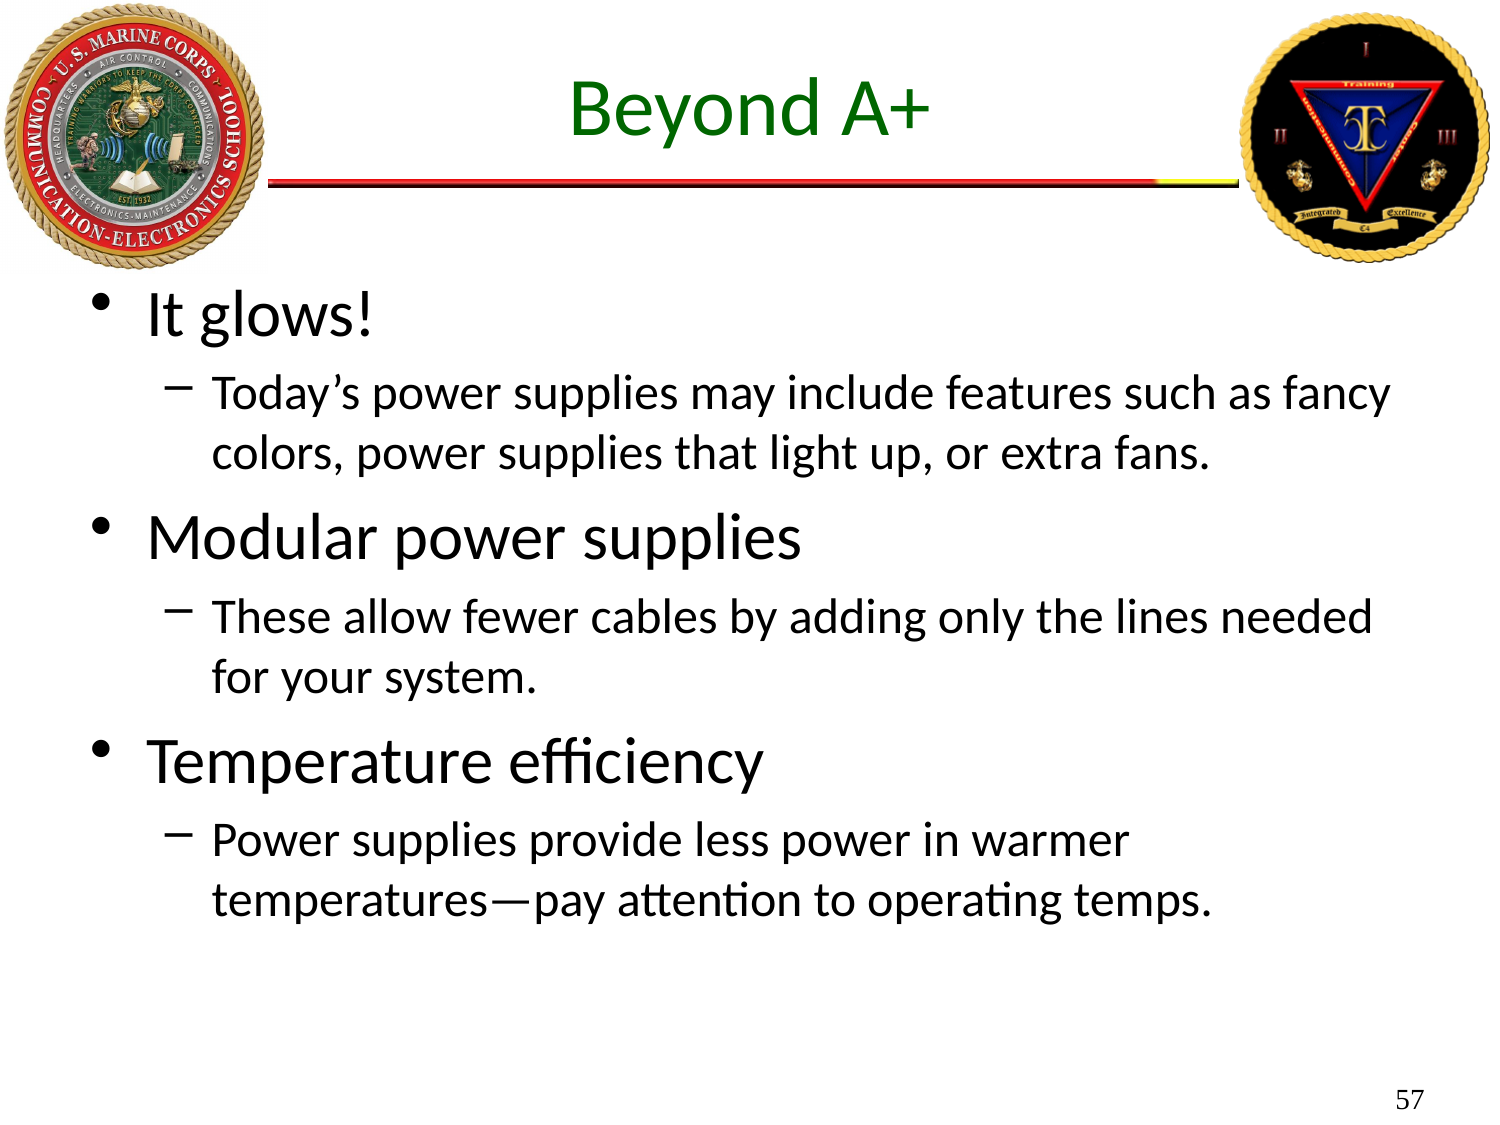

# Beyond A+
It glows!
Today’s power supplies may include features such as fancy colors, power supplies that light up, or extra fans.
Modular power supplies
These allow fewer cables by adding only the lines needed for your system.
Temperature efficiency
Power supplies provide less power in warmer temperatures—pay attention to operating temps.